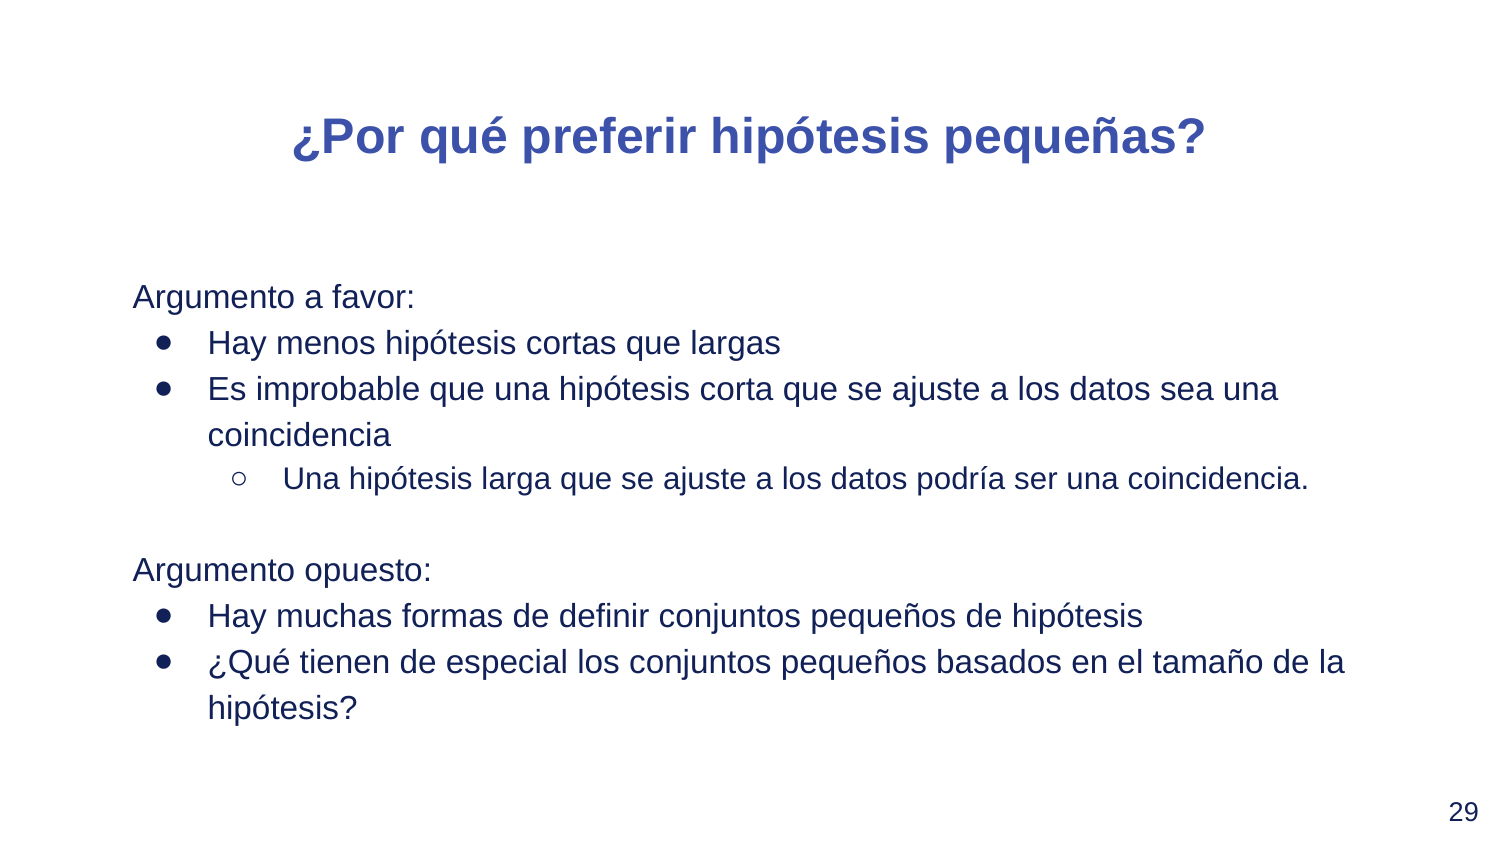

¿Por qué preferir hipótesis pequeñas?
Argumento a favor:
Hay menos hipótesis cortas que largas
Es improbable que una hipótesis corta que se ajuste a los datos sea una coincidencia
Una hipótesis larga que se ajuste a los datos podría ser una coincidencia.

Argumento opuesto:
Hay muchas formas de definir conjuntos pequeños de hipótesis
¿Qué tienen de especial los conjuntos pequeños basados en el tamaño de la hipótesis?
29